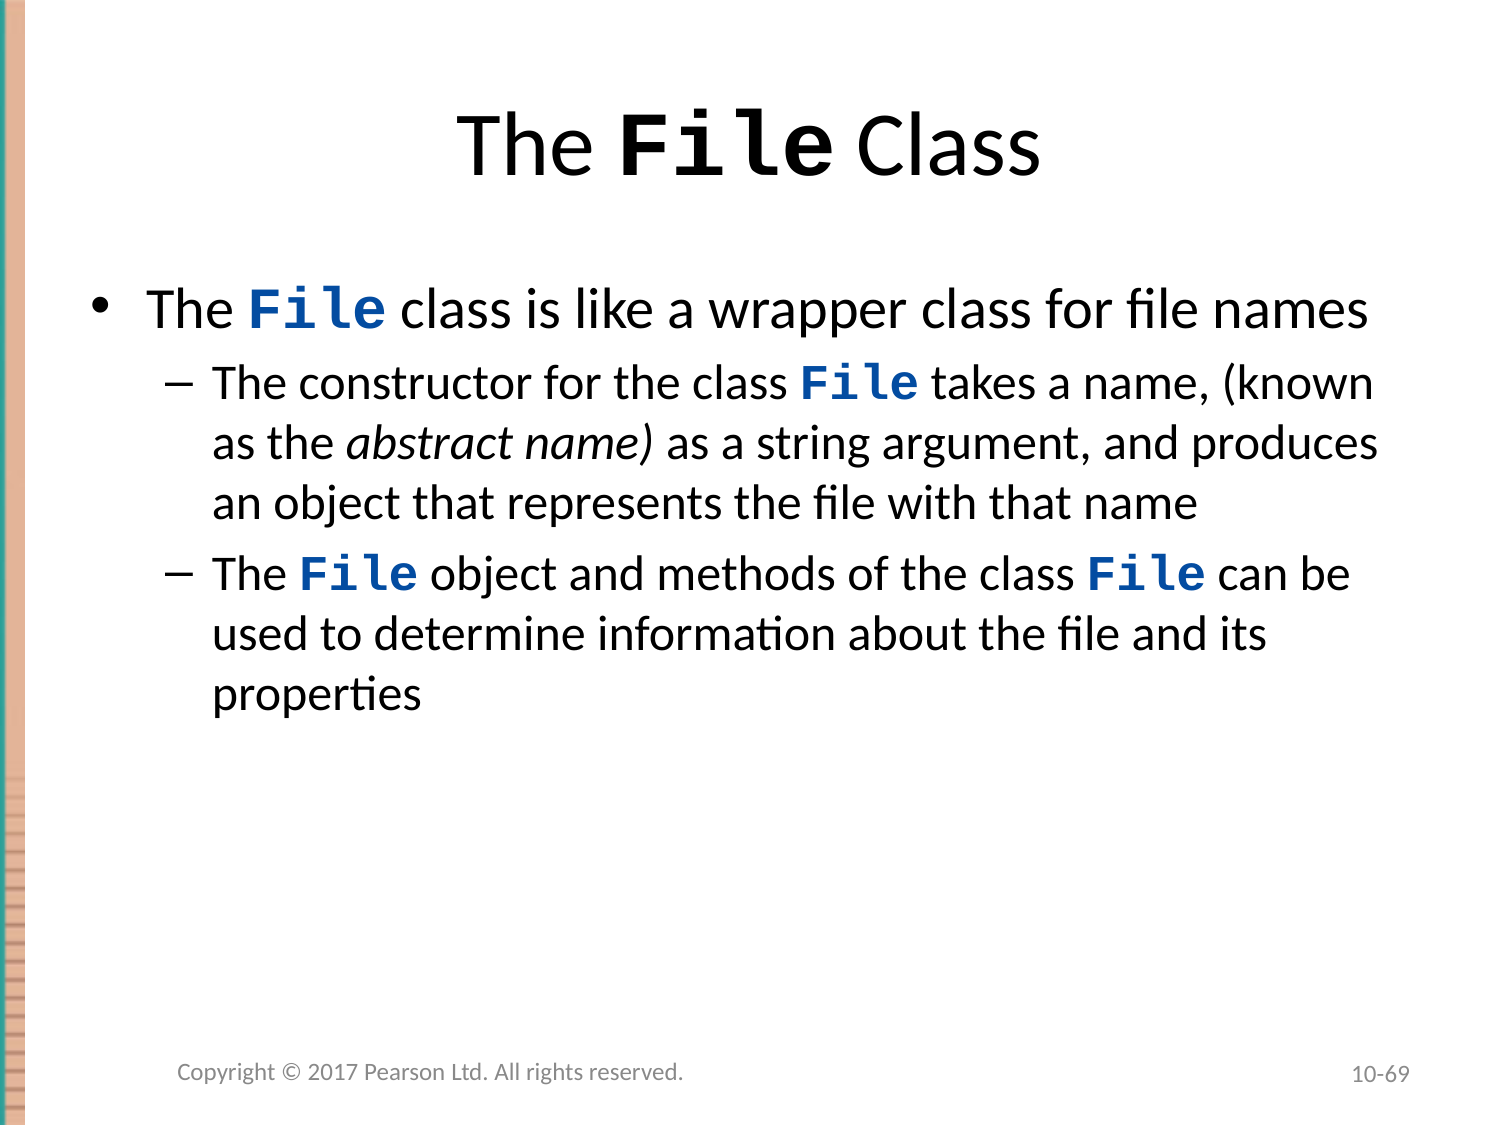

# The File Class
The File class is like a wrapper class for file names
The constructor for the class File takes a name, (known as the abstract name) as a string argument, and produces an object that represents the file with that name
The File object and methods of the class File can be used to determine information about the file and its properties
Copyright © 2017 Pearson Ltd. All rights reserved.
10-69